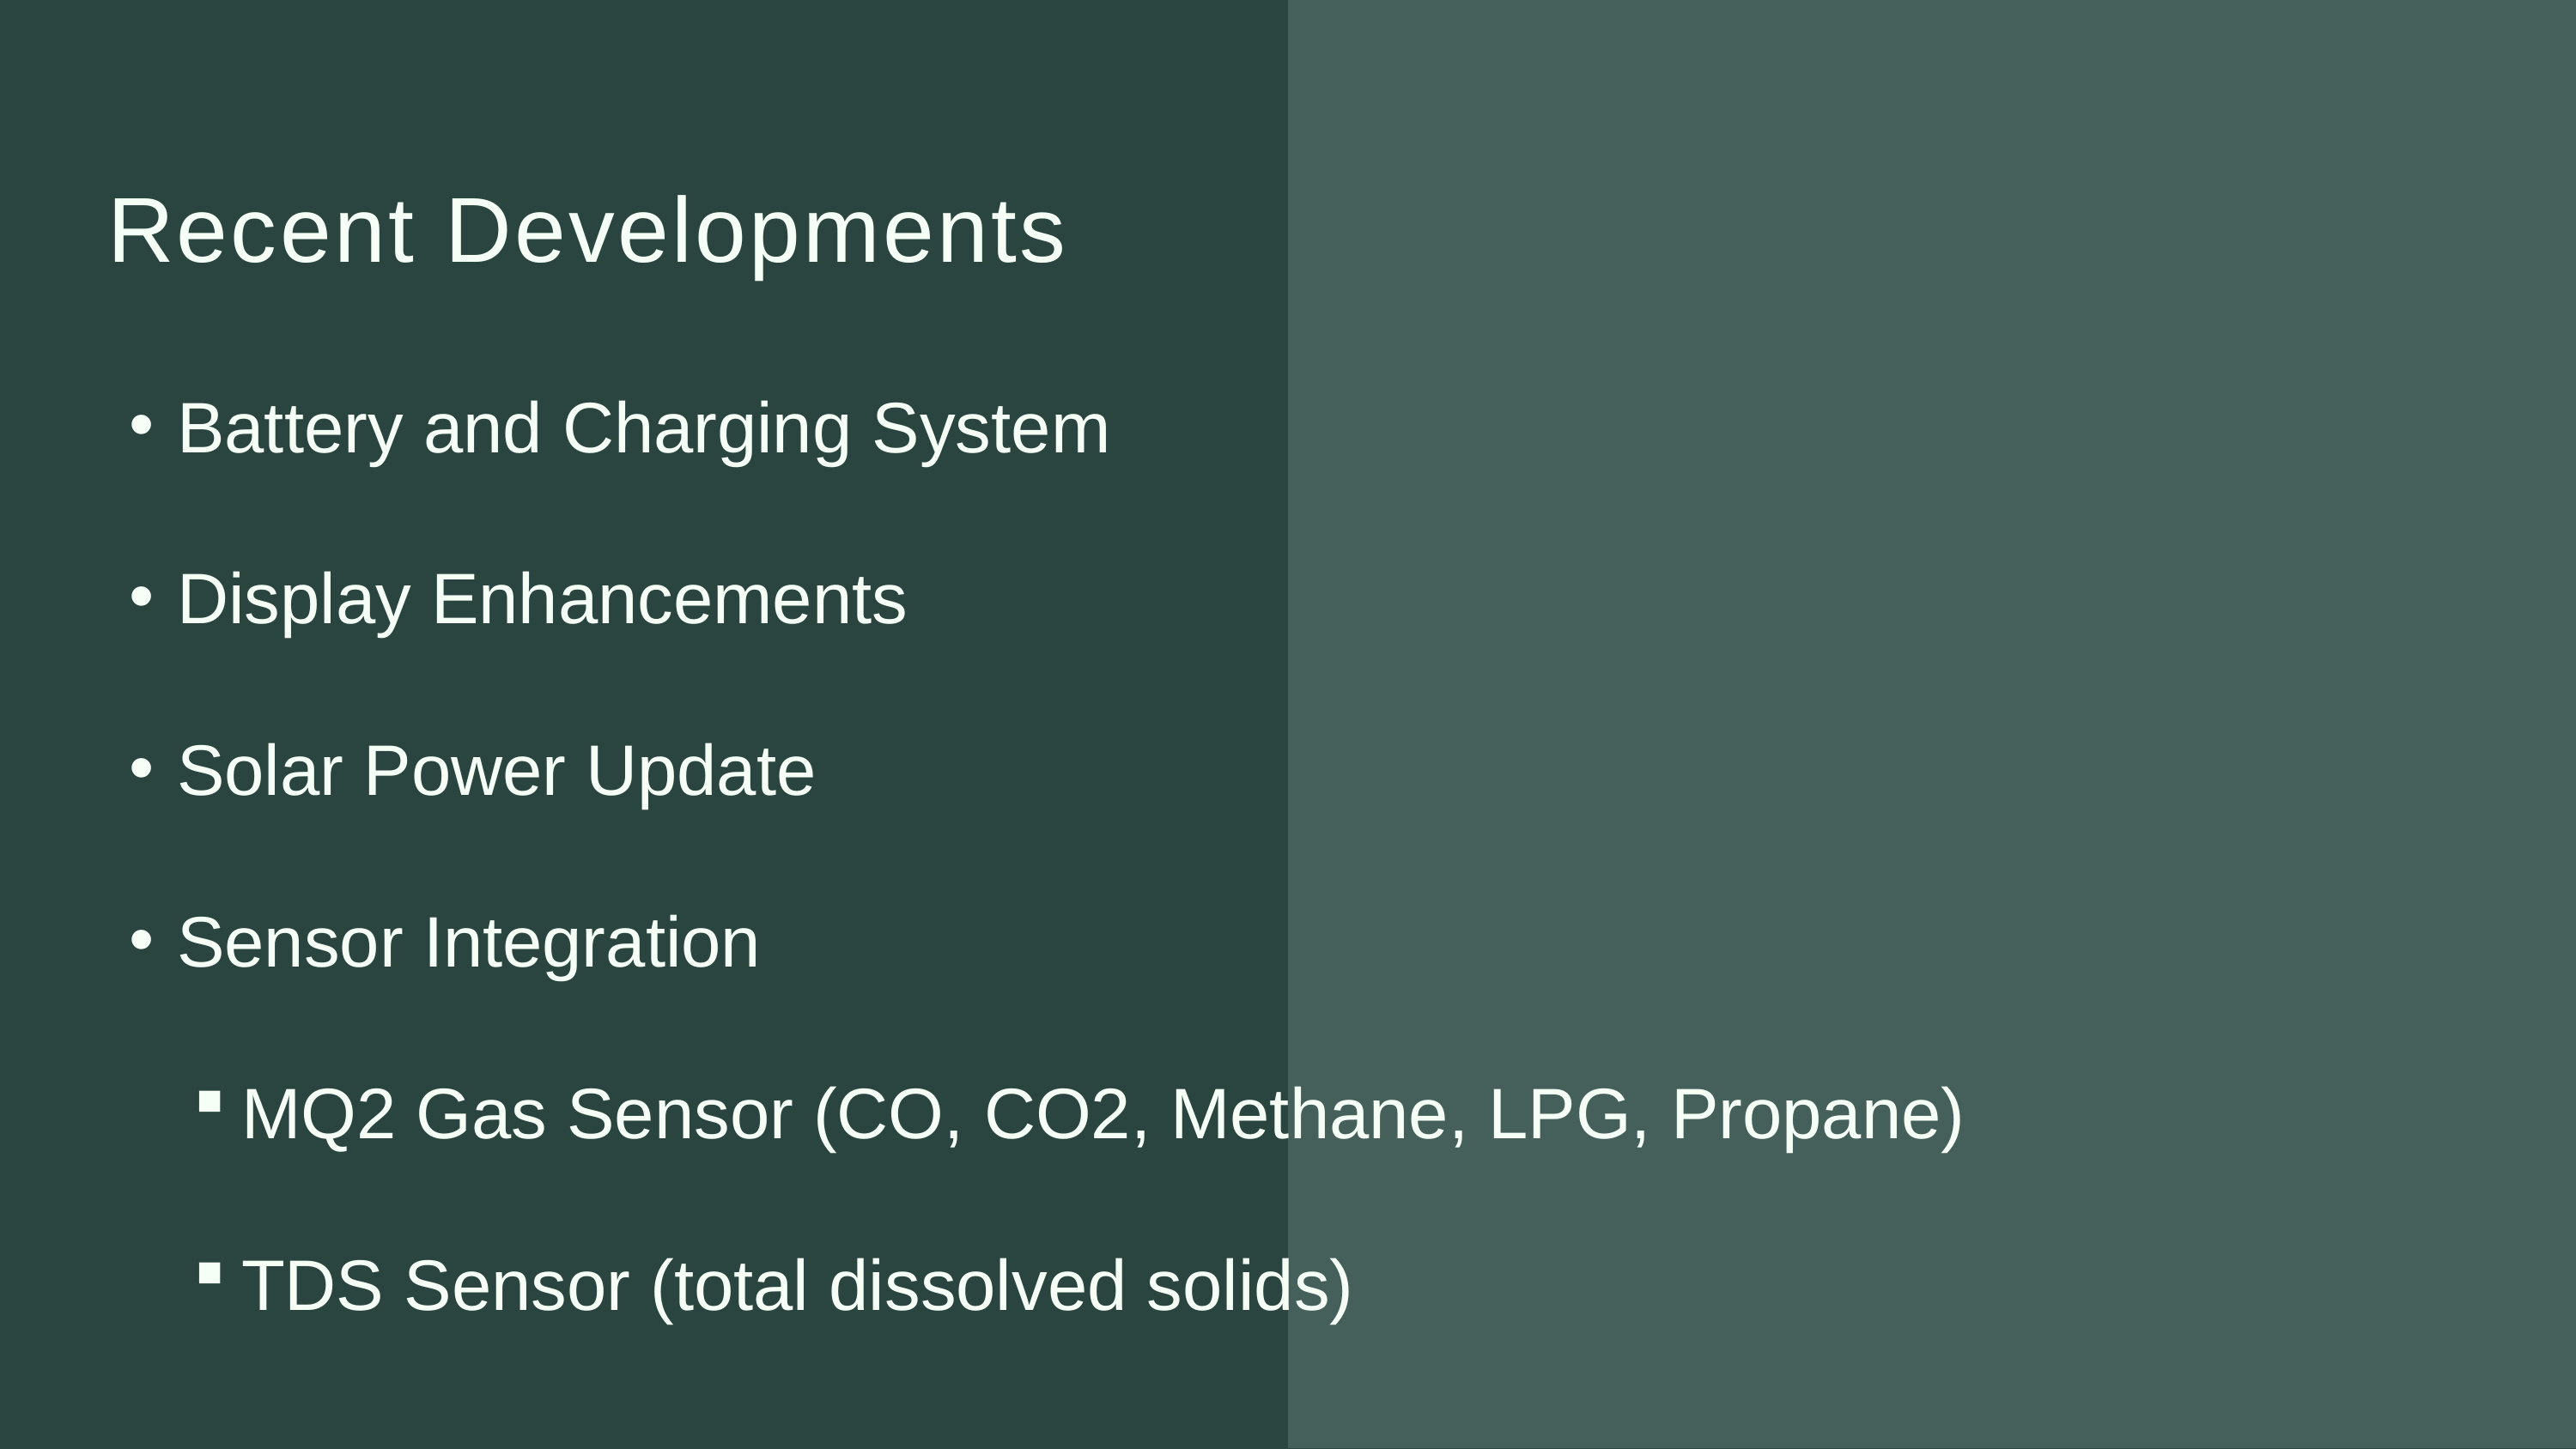

Recent Developments
Battery and Charging System
Display Enhancements
Solar Power Update
Sensor Integration
MQ2 Gas Sensor (CO, CO2, Methane, LPG, Propane)
TDS Sensor (total dissolved solids)